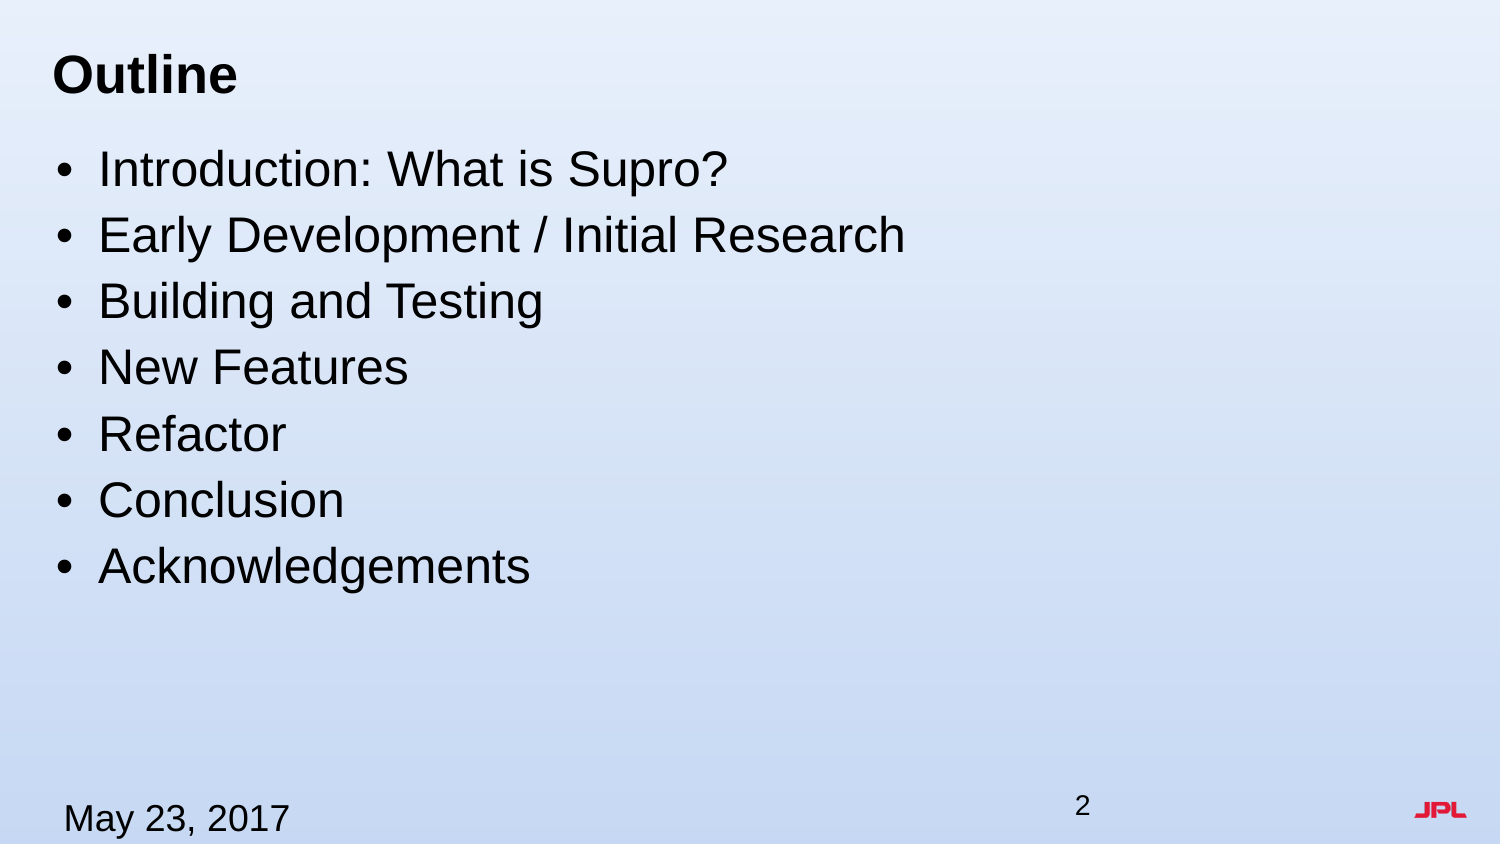

# Outline
Introduction: What is Supro?
Early Development / Initial Research
Building and Testing
New Features
Refactor
Conclusion
Acknowledgements
May 23, 2017
2